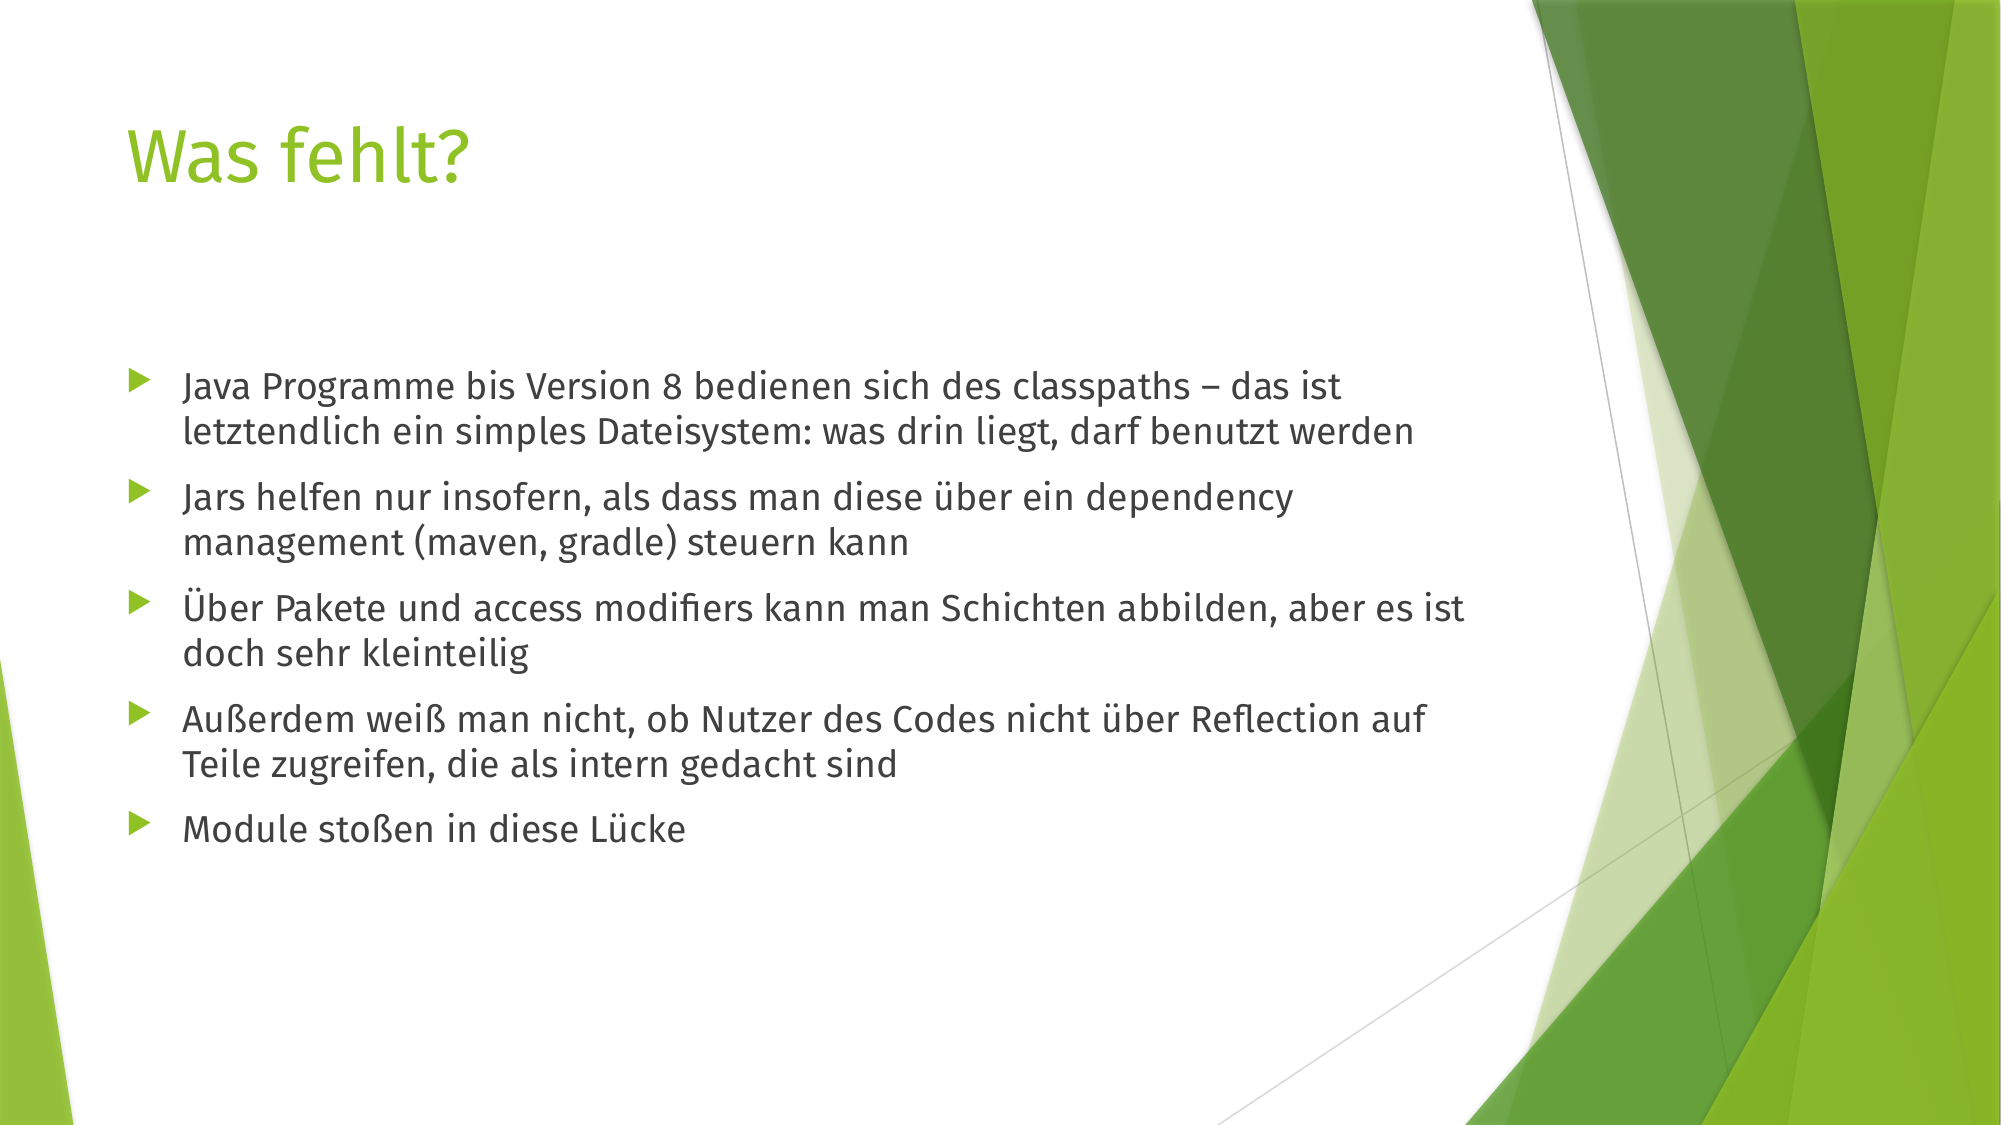

# Was fehlt?
Java Programme bis Version 8 bedienen sich des classpaths – das ist letztendlich ein simples Dateisystem: was drin liegt, darf benutzt werden
Jars helfen nur insofern, als dass man diese über ein dependency management (maven, gradle) steuern kann
Über Pakete und access modifiers kann man Schichten abbilden, aber es ist doch sehr kleinteilig
Außerdem weiß man nicht, ob Nutzer des Codes nicht über Reflection auf Teile zugreifen, die als intern gedacht sind
Module stoßen in diese Lücke